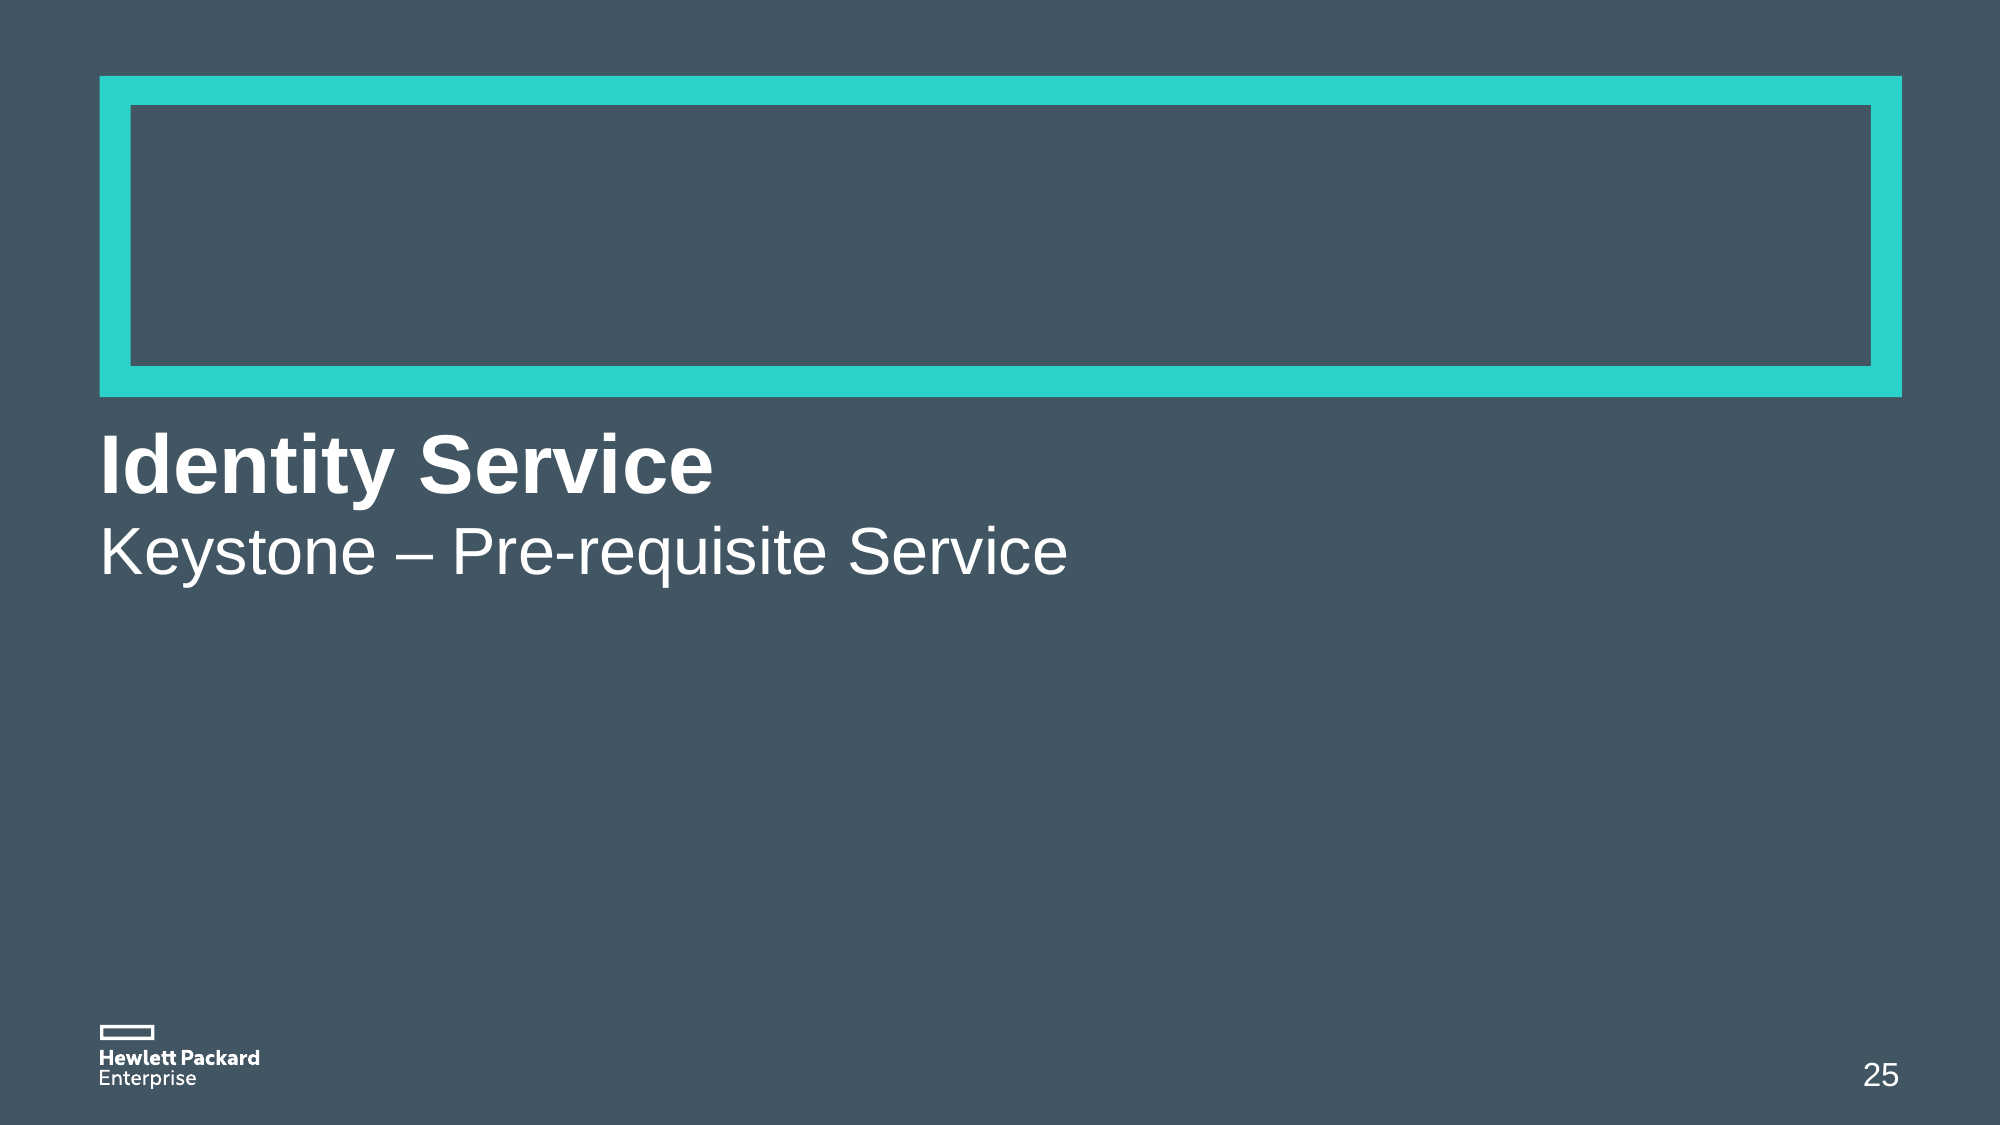

# Identity Service
Keystone – Pre-requisite Service
25